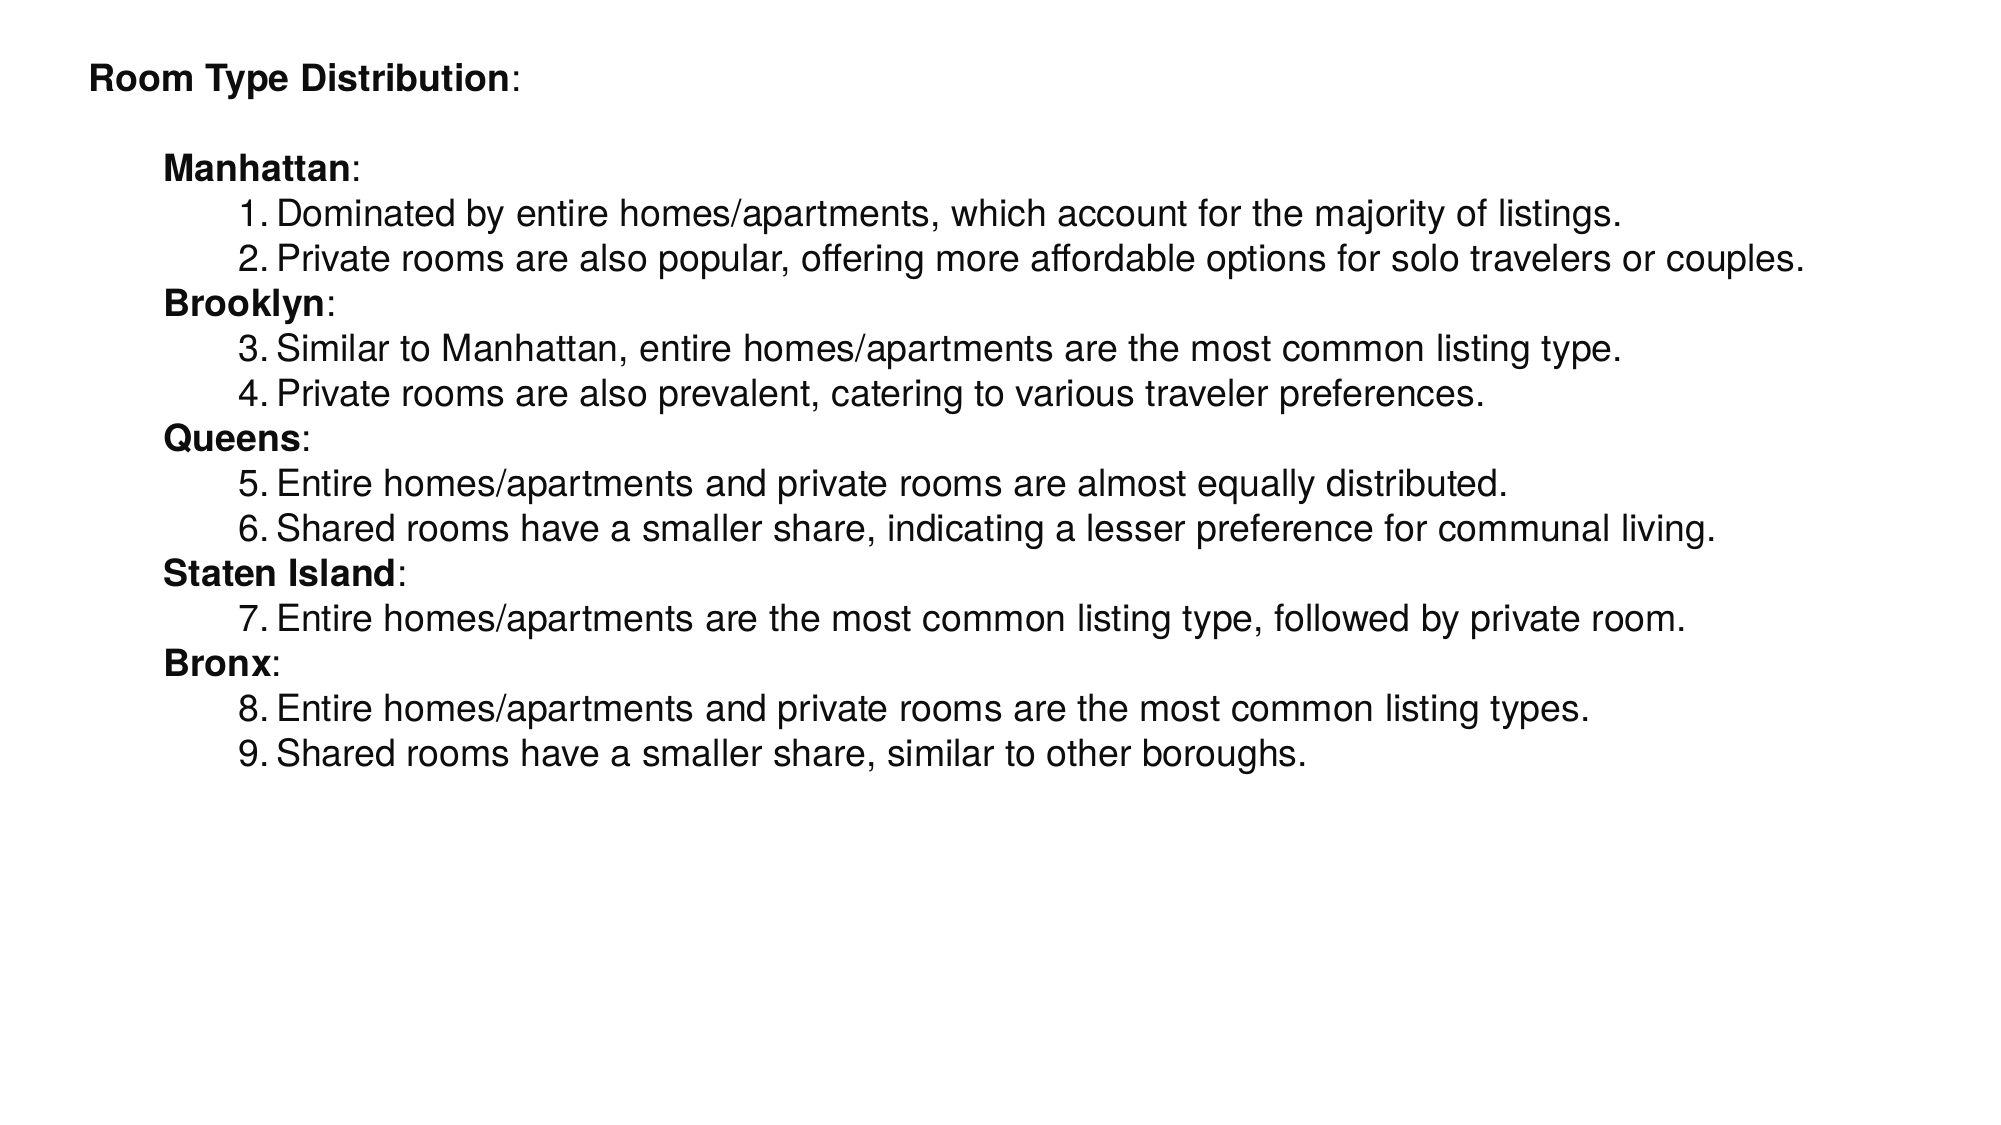

Room Type Distribution:

Manhattan:
Dominated by entire homes/apartments, which account for the majority of listings.
Private rooms are also popular, offering more affordable options for solo travelers or couples.
Brooklyn:
Similar to Manhattan, entire homes/apartments are the most common listing type.
Private rooms are also prevalent, catering to various traveler preferences.
Queens:
Entire homes/apartments and private rooms are almost equally distributed.
Shared rooms have a smaller share, indicating a lesser preference for communal living.
Staten Island:
Entire homes/apartments are the most common listing type, followed by private room.
Bronx:
Entire homes/apartments and private rooms are the most common listing types.
Shared rooms have a smaller share, similar to other boroughs.